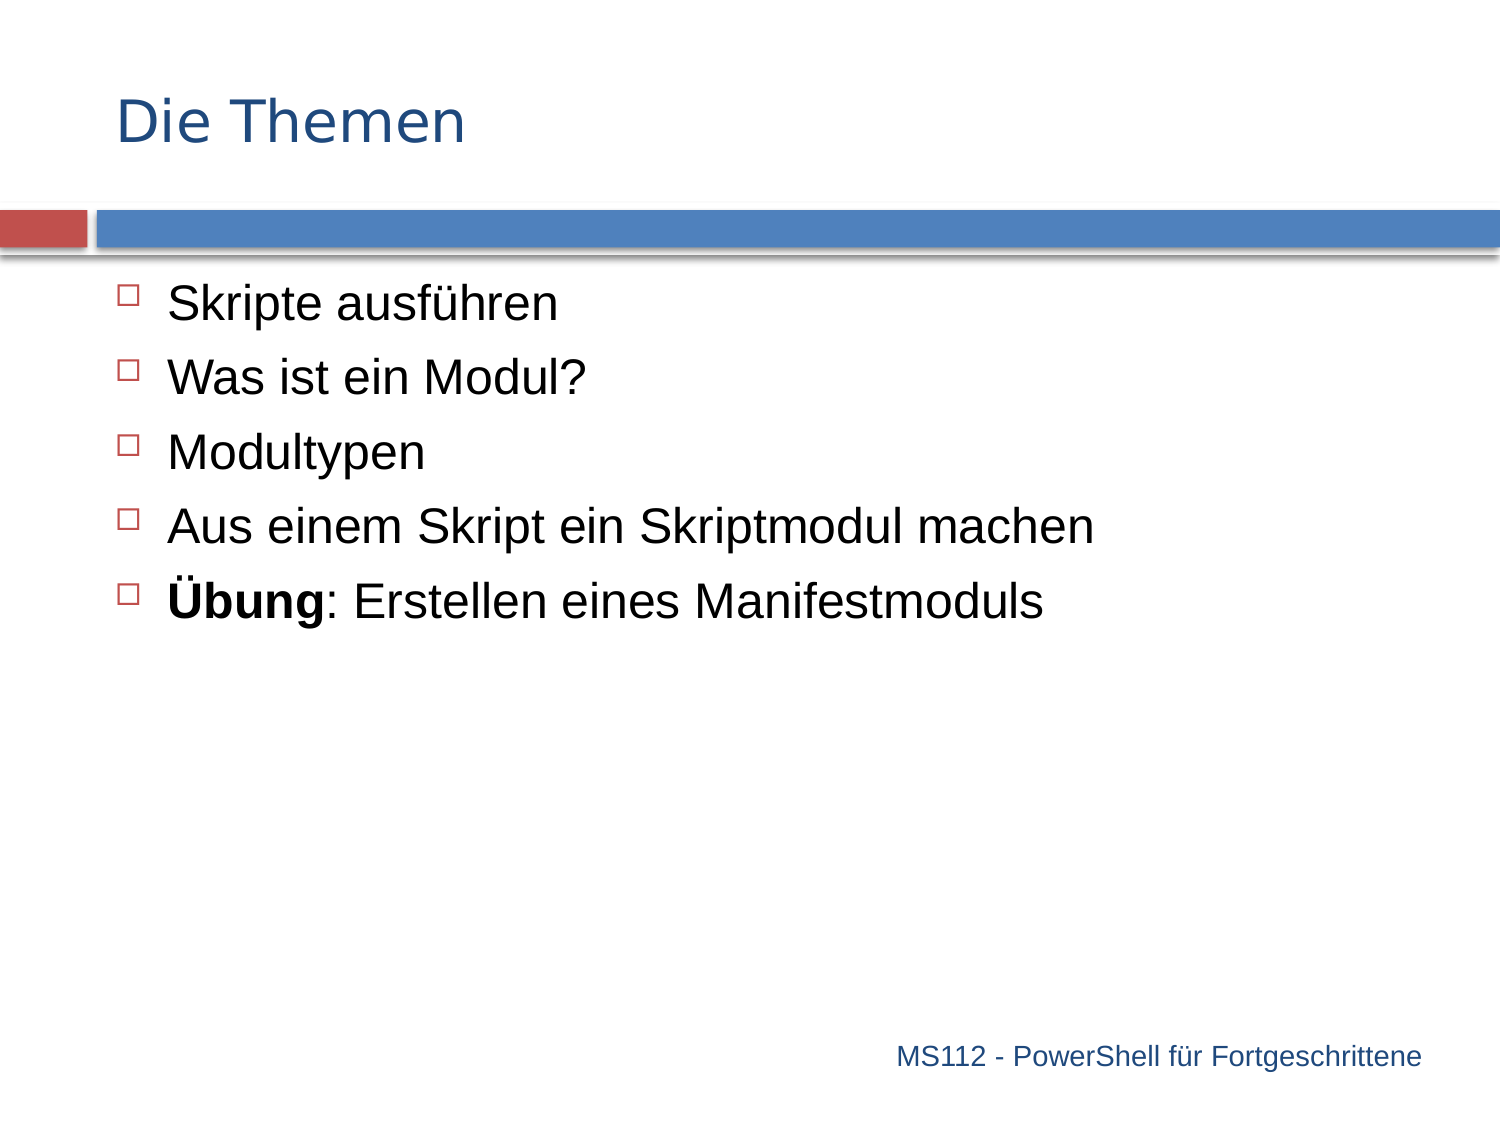

# Die Themen
Skripte ausführen
Was ist ein Modul?
Modultypen
Aus einem Skript ein Skriptmodul machen
Übung: Erstellen eines Manifestmoduls
MS112 - PowerShell für Fortgeschrittene